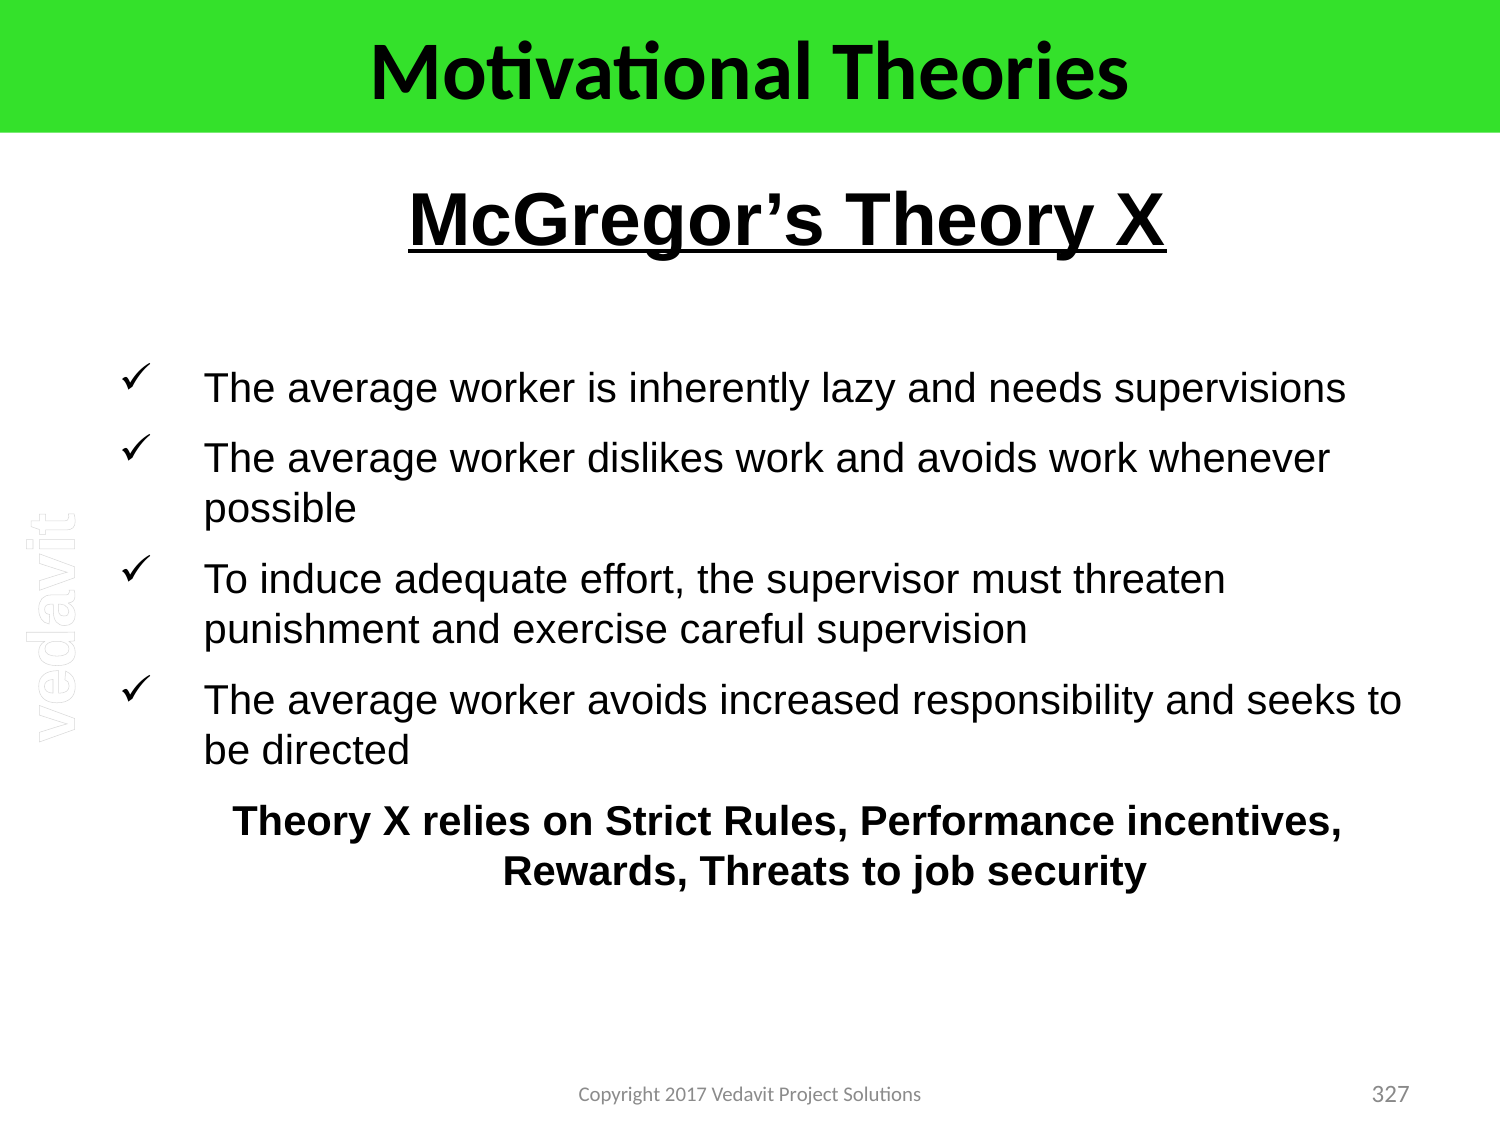

# Motivational Theories
McGregor’s Theory X

The average worker is inherently lazy and needs supervisions
The average worker dislikes work and avoids work whenever possible
To induce adequate effort, the supervisor must threaten punishment and exercise careful supervision
The average worker avoids increased responsibility and seeks to be directed
Theory X relies on Strict Rules, Performance incentives, Rewards, Threats to job security

Copyright 2017 Vedavit Project Solutions
327